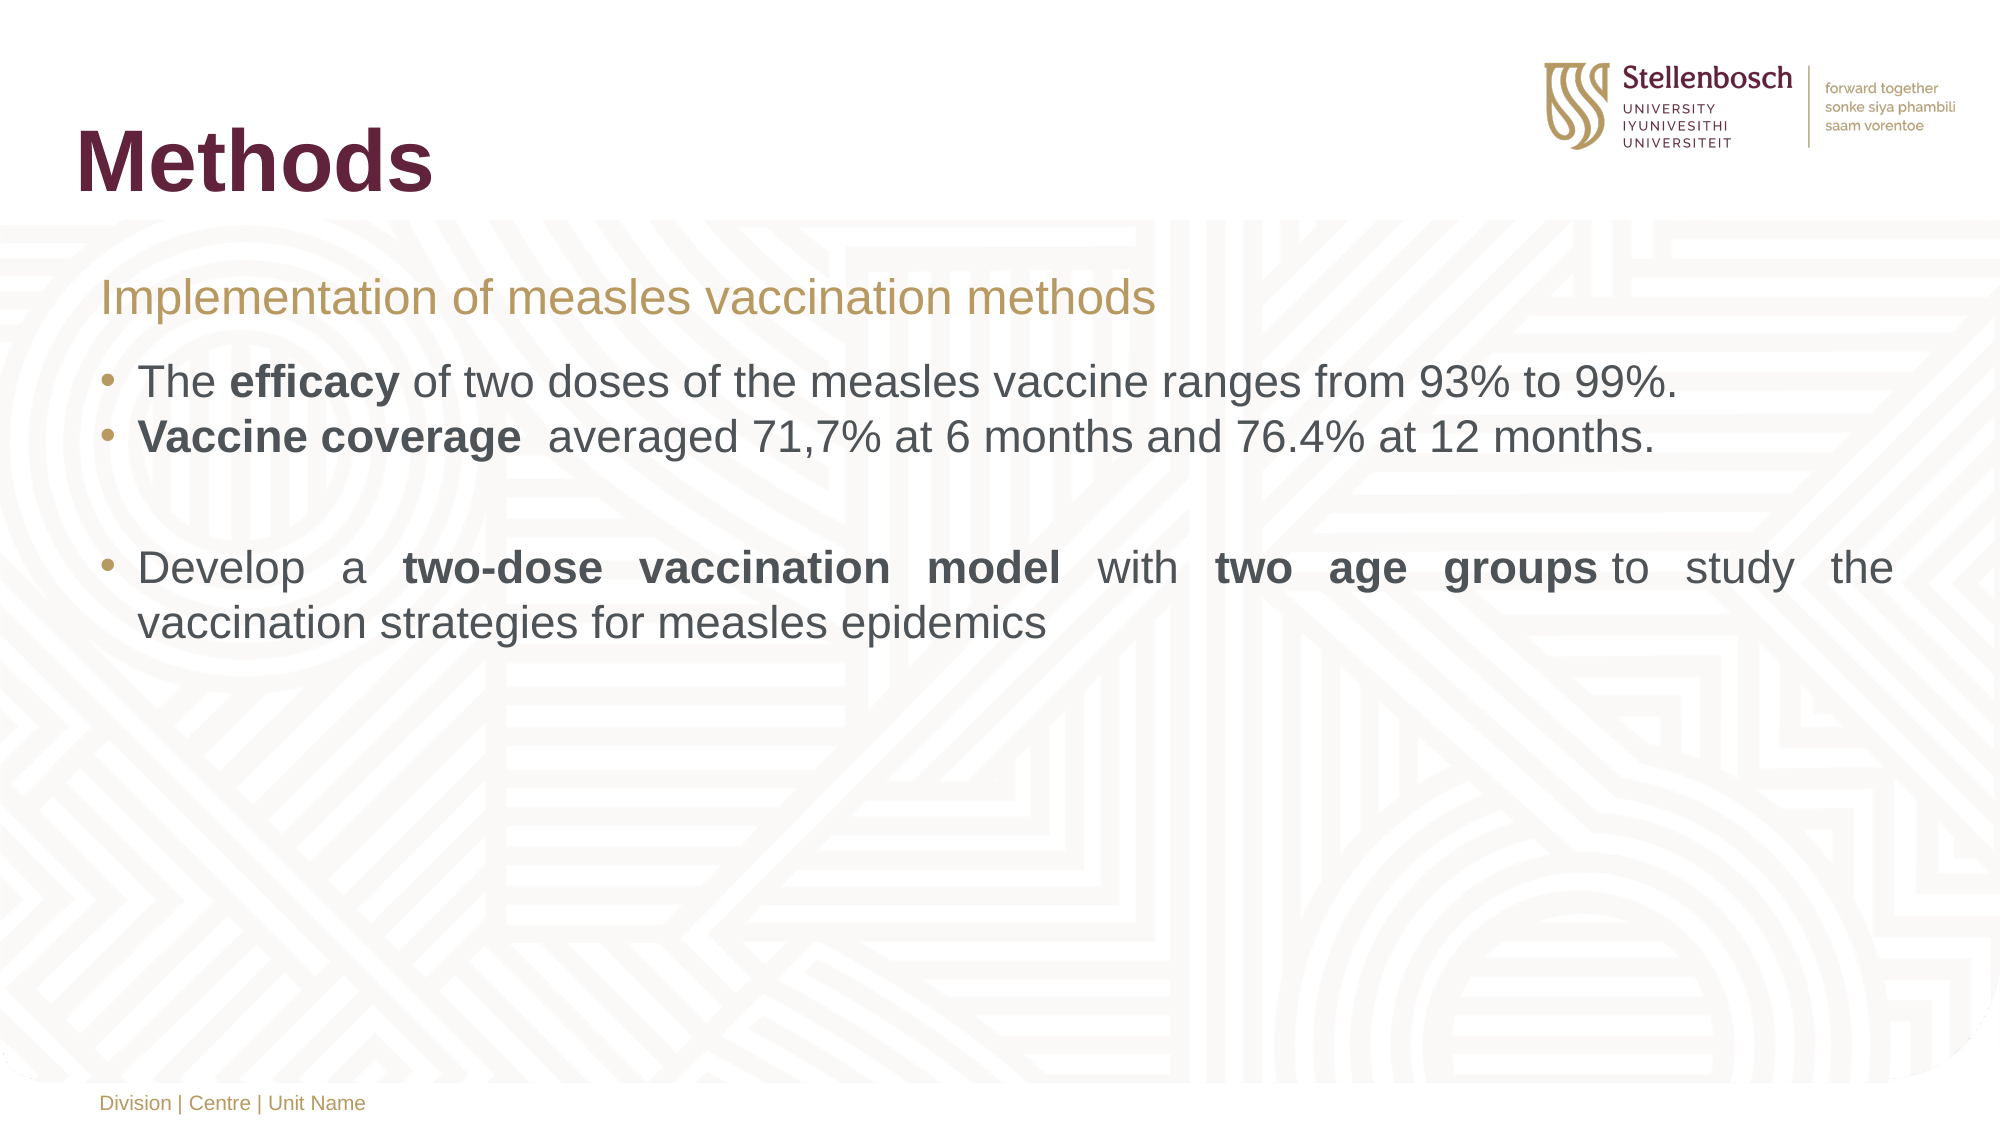

# Methods
Implementation of measles vaccination methods

The efficacy of two doses of the measles vaccine ranges from 93% to 99%.
Vaccine coverage  averaged 71,7% at 6 months and 76.4% at 12 months.

Develop a two-dose vaccination model with two age groups to study the vaccination strategies for measles epidemics